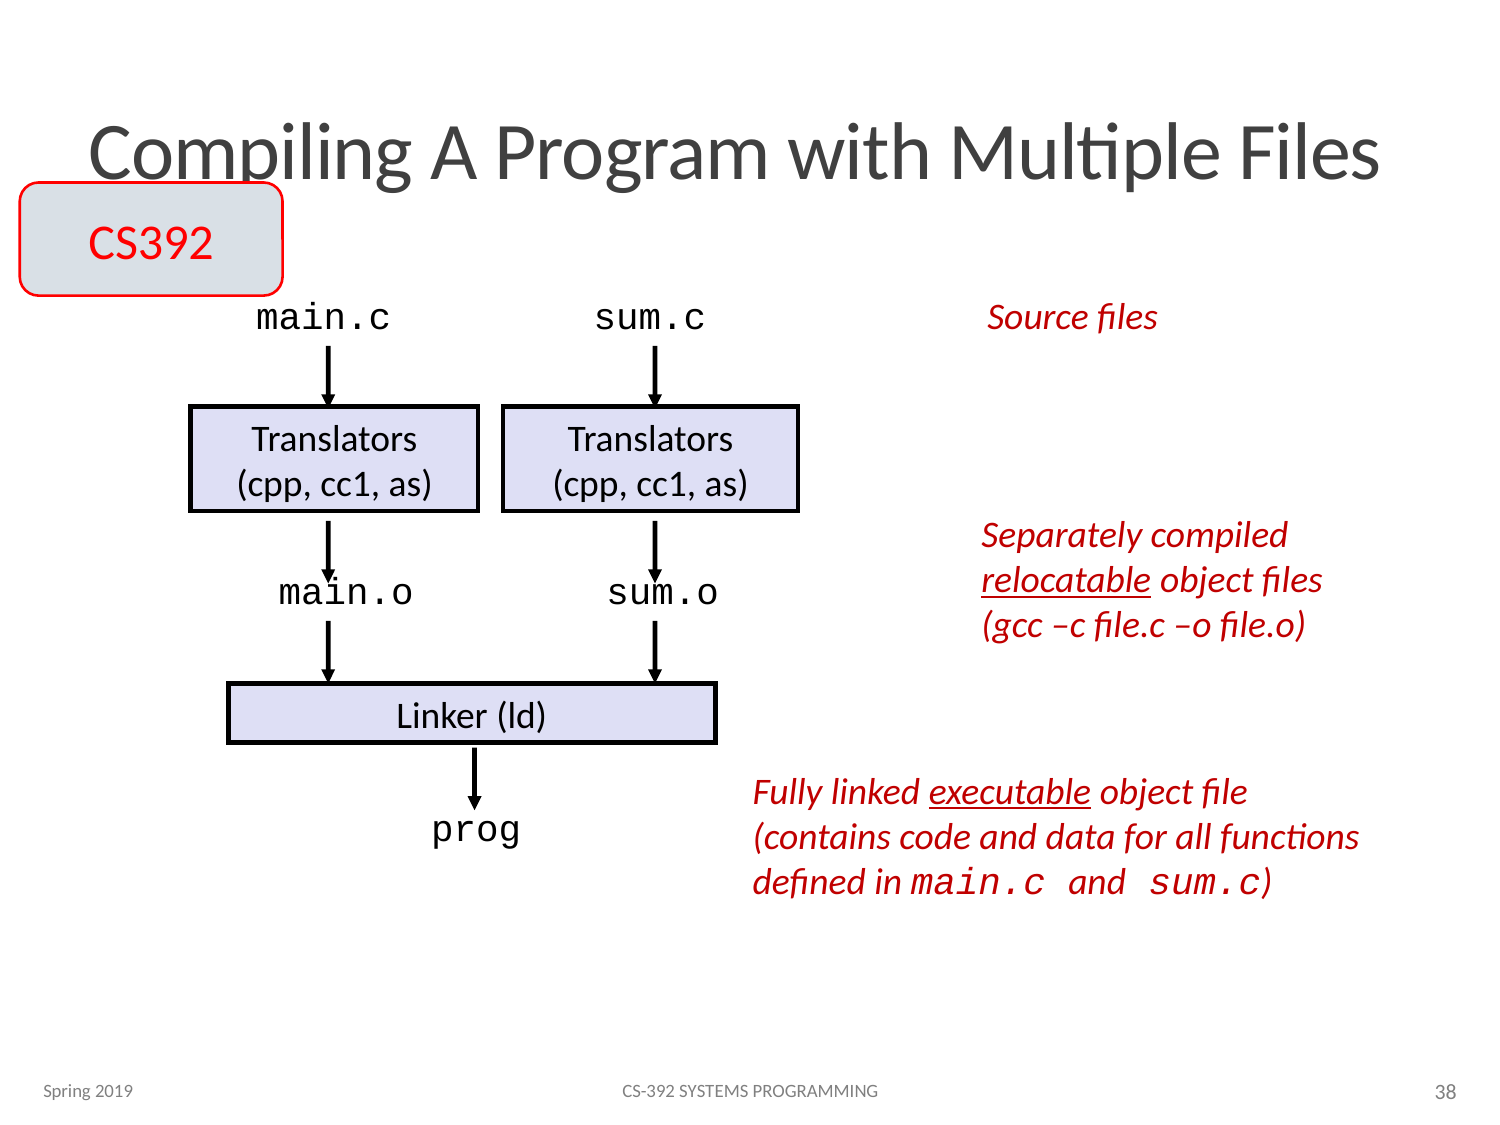

# Compiling A Program with Multiple Files
CS392
main.c
sum.c
Source files

Translators
(cpp, cc1, as)
Translators
(cpp, cc1, as)
Separately compiled
relocatable object files
(gcc –c file.c –o file.o)

main.o
sum.o

Linker (ld)

Fully linked executable object file
(contains code and data for all functions
defined in main.c and sum.c)
prog
Spring 2019
CS-392 Systems Programming
38